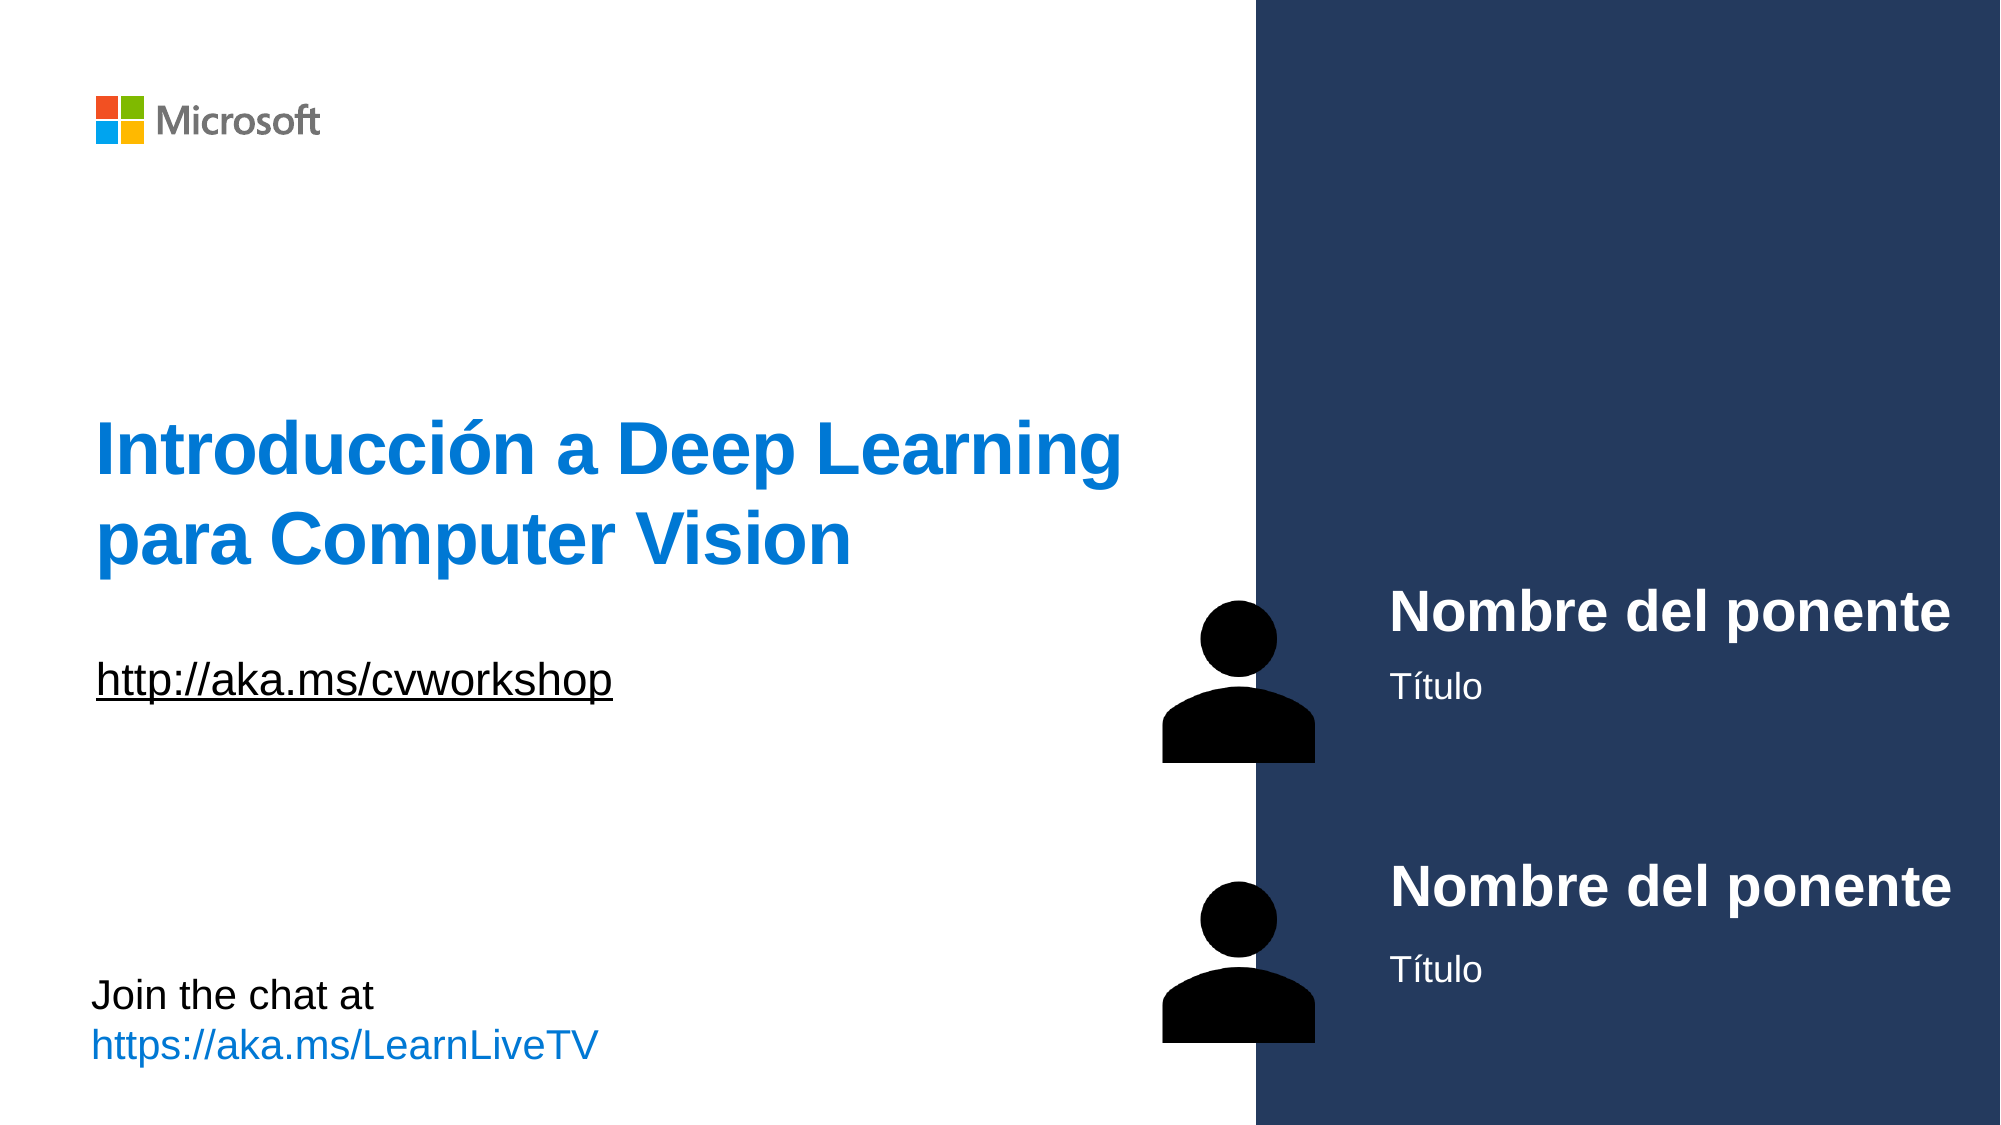

# Introducción a Deep Learning para Computer Vision
Nombre del ponente
http://aka.ms/cvworkshop
Título
Nombre del ponente
Título